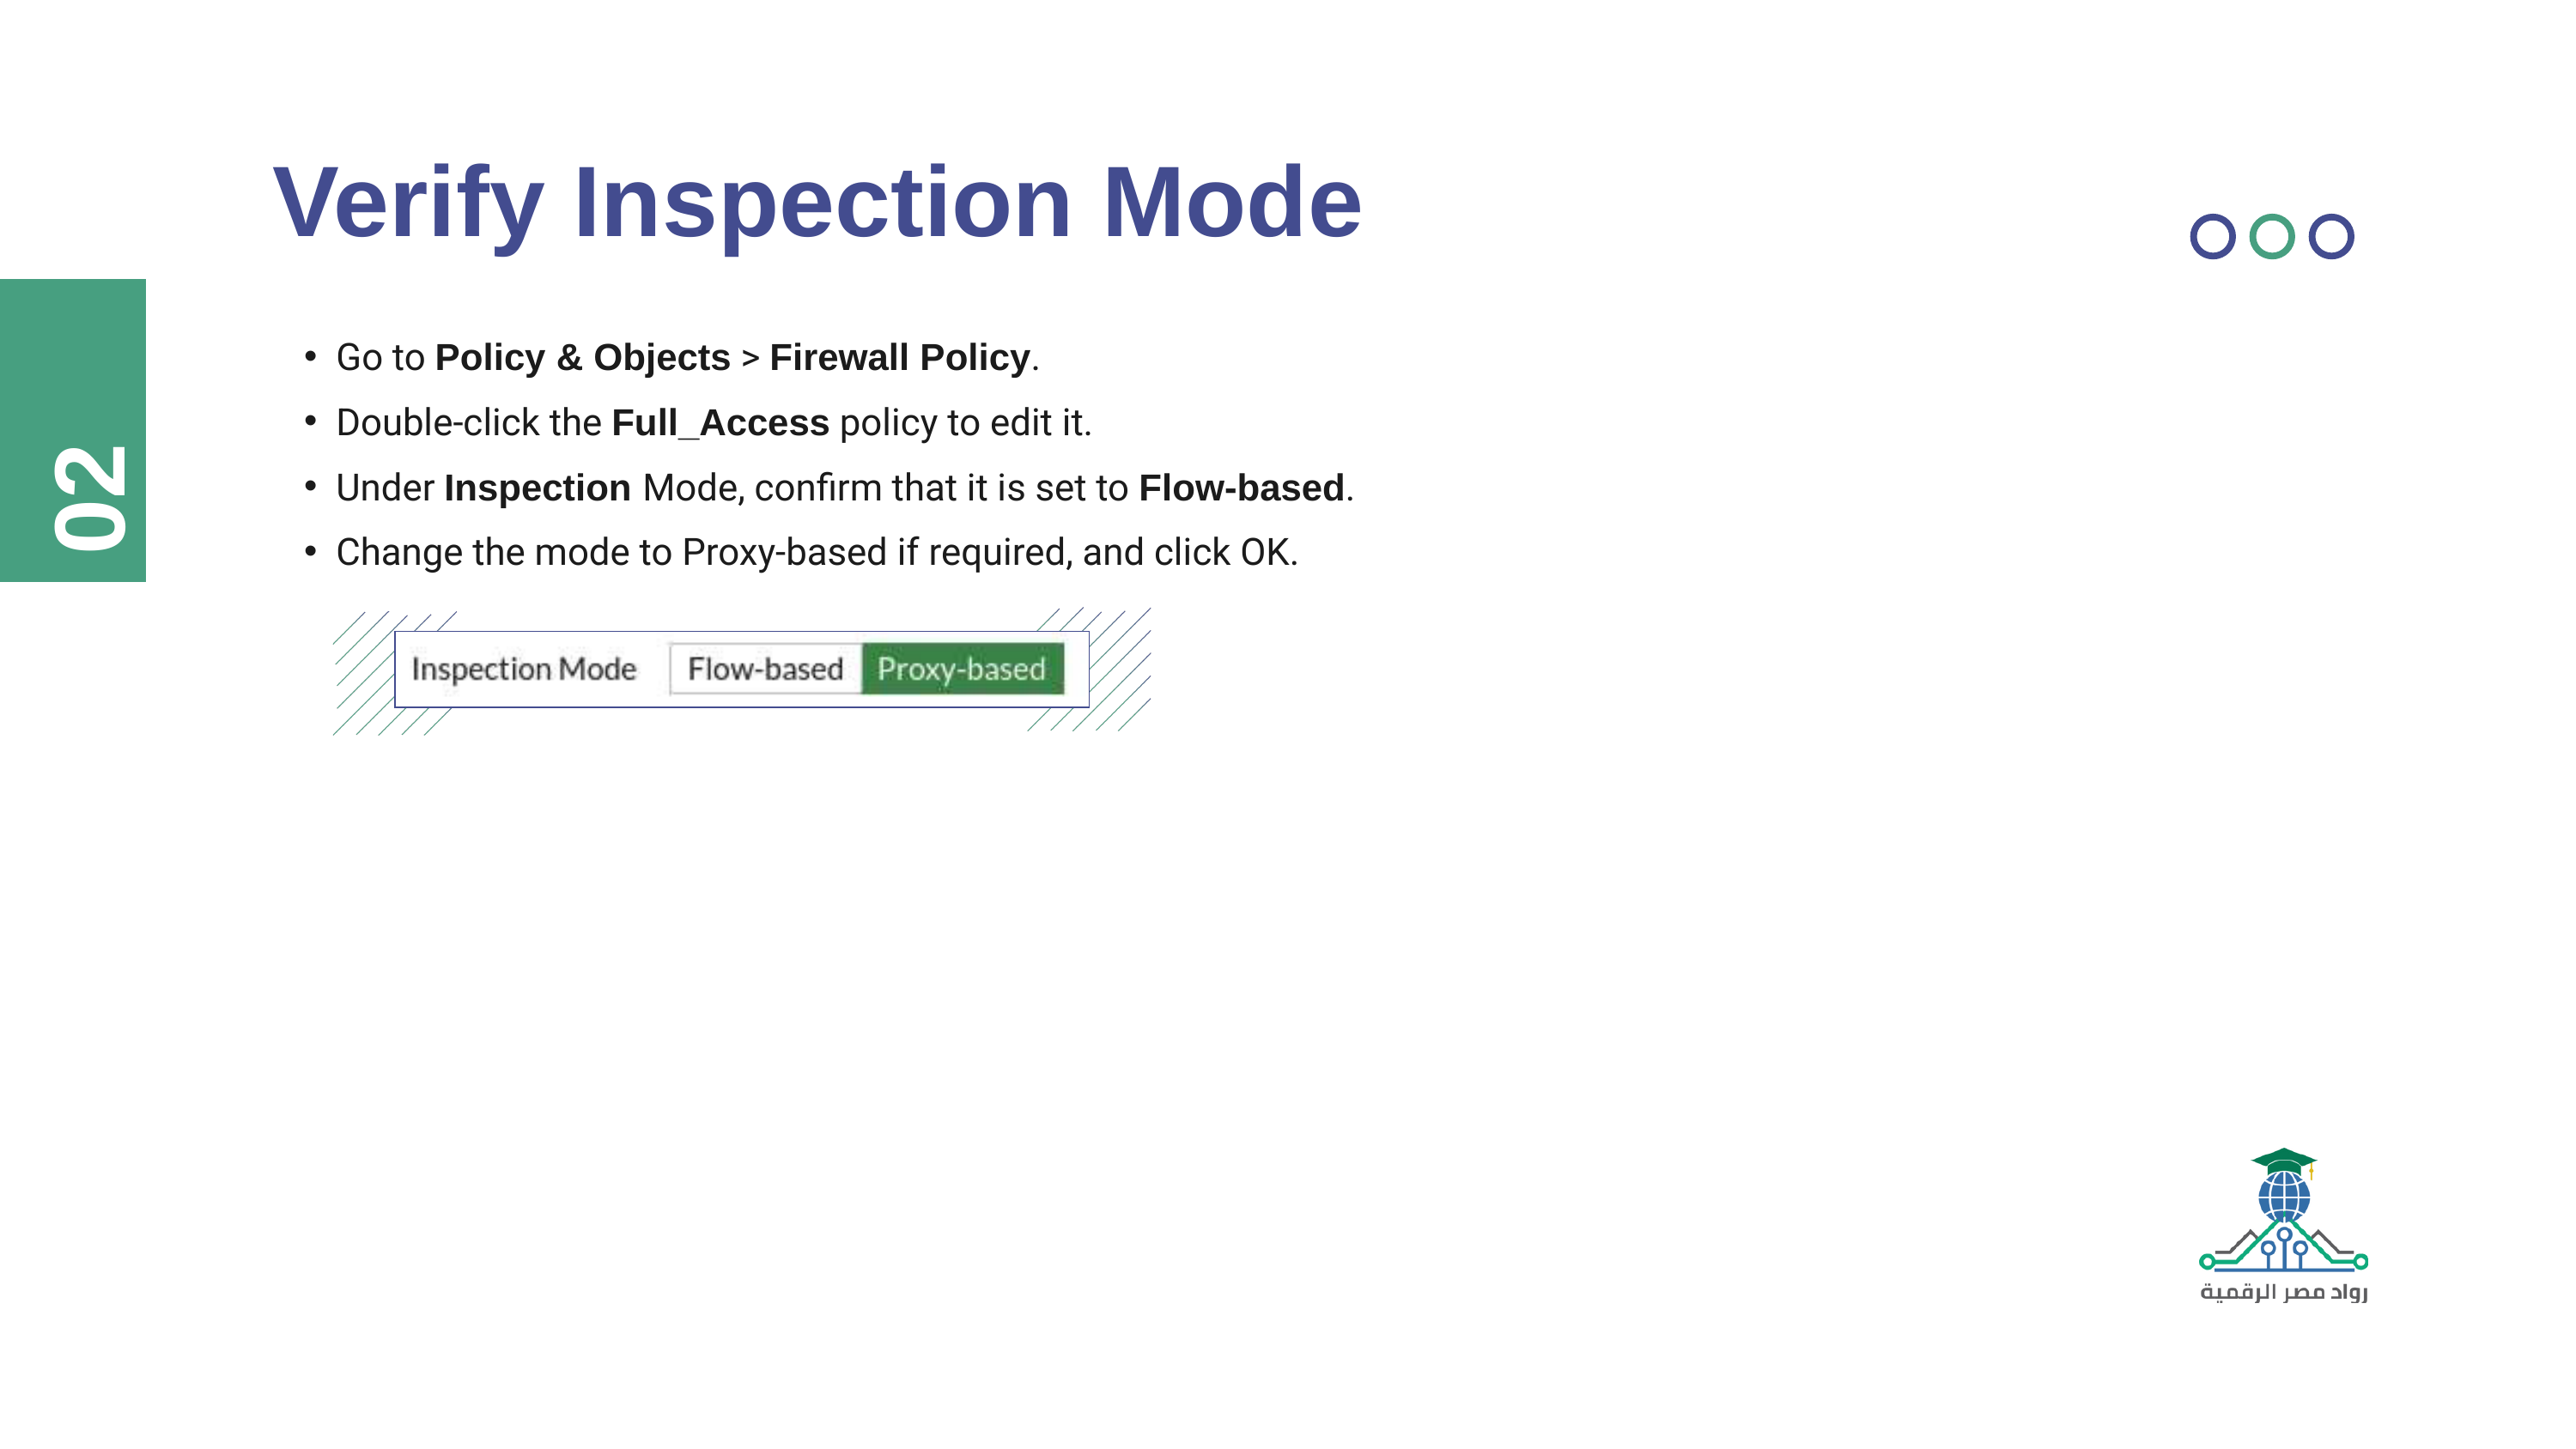

Verify Inspection Mode

Go to Policy & Objects > Firewall Policy.
Double-click the Full_Access policy to edit it.
Under Inspection Mode, confirm that it is set to Flow-based.
Change the mode to Proxy-based if required, and click OK.

02